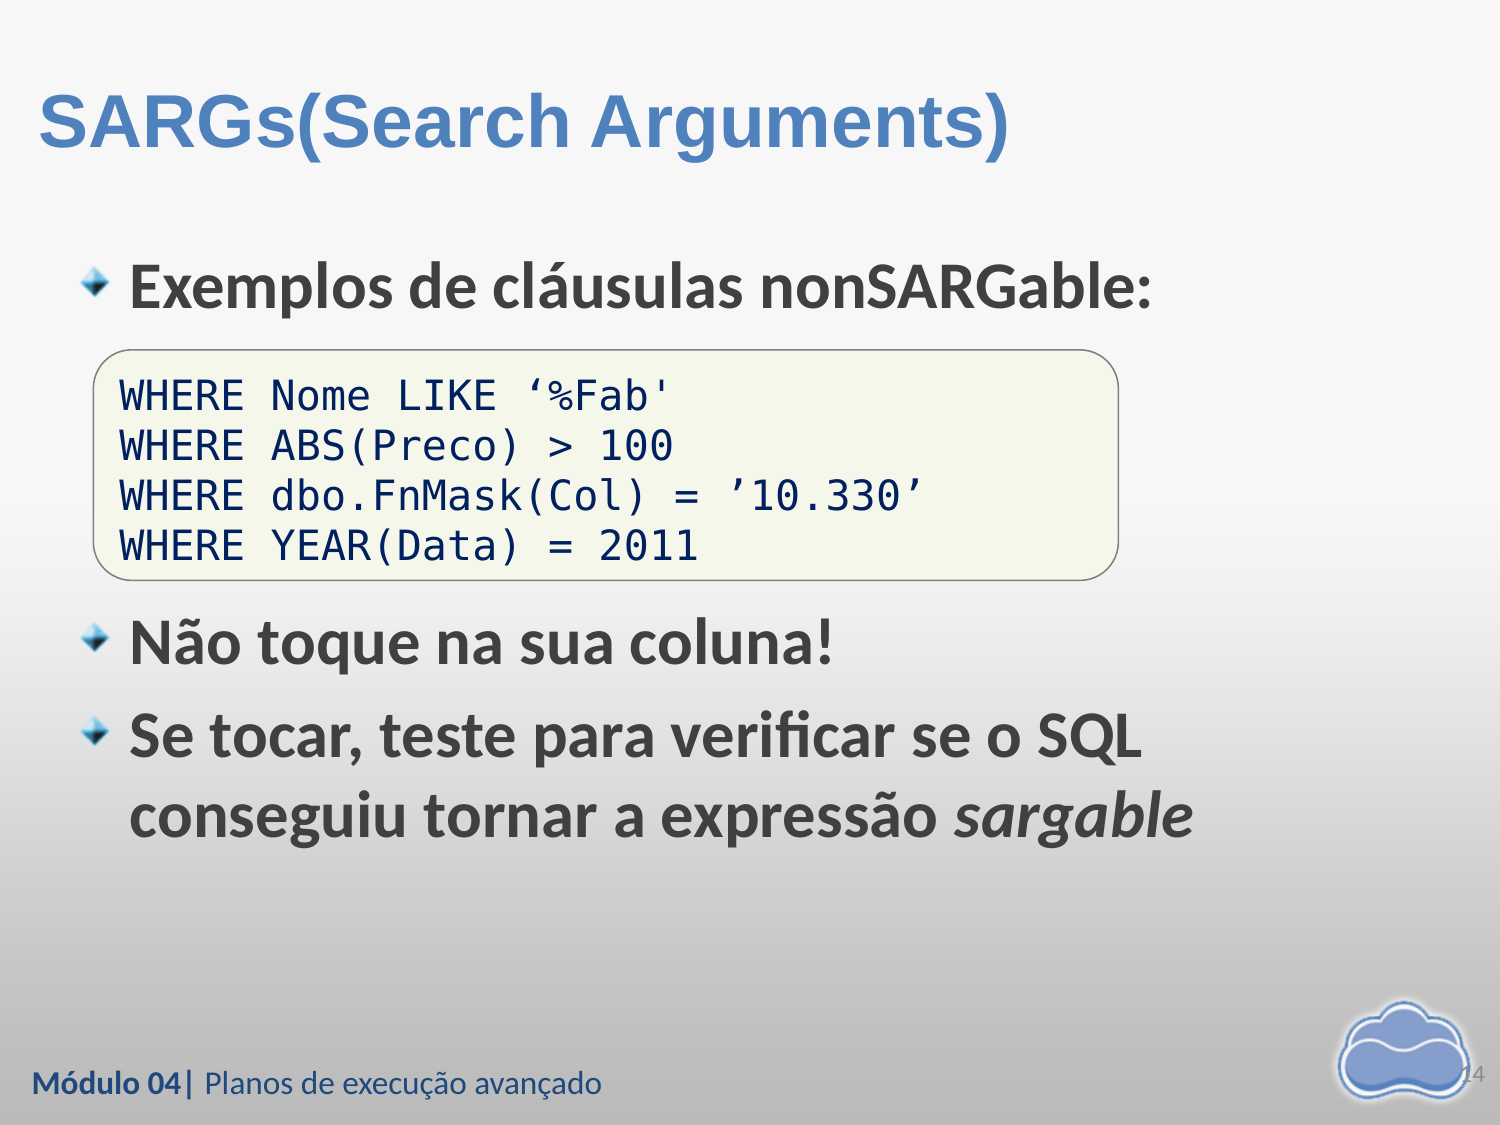

# SARGs(Search Arguments)
Exemplos de cláusulas nonSARGable:

Não toque na sua coluna!
Se tocar, teste para verificar se o SQL conseguiu tornar a expressão sargable
WHERE Nome LIKE ‘%Fab'
WHERE ABS(Preco) > 100
WHERE dbo.FnMask(Col) = ’10.330’
WHERE YEAR(Data) = 2011
14